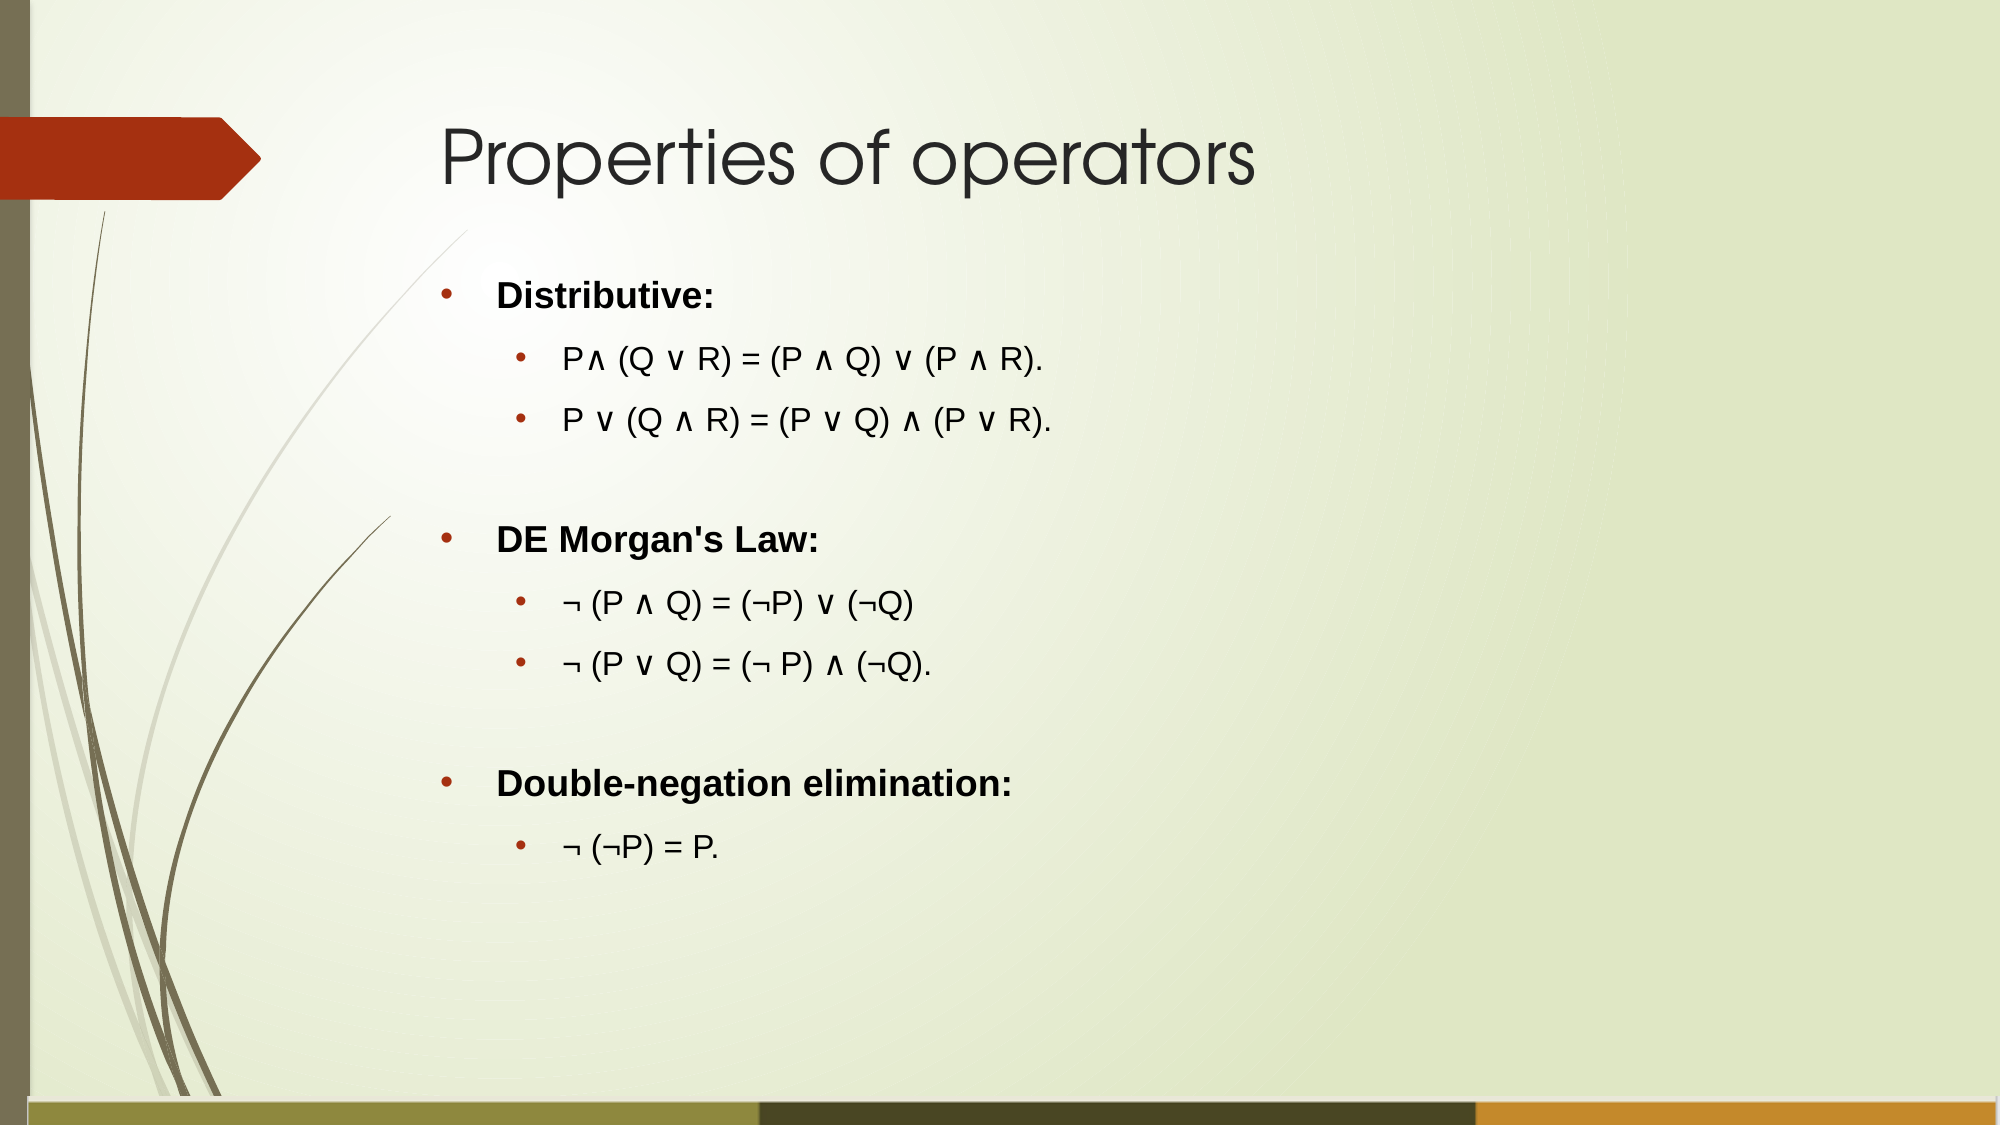

# Properties of operators
Distributive:
P∧ (Q ∨ R) = (P ∧ Q) ∨ (P ∧ R).
P ∨ (Q ∧ R) = (P ∨ Q) ∧ (P ∨ R).

DE Morgan's Law:
¬ (P ∧ Q) = (¬P) ∨ (¬Q)
¬ (P ∨ Q) = (¬ P) ∧ (¬Q).

Double-negation elimination:
¬ (¬P) = P.